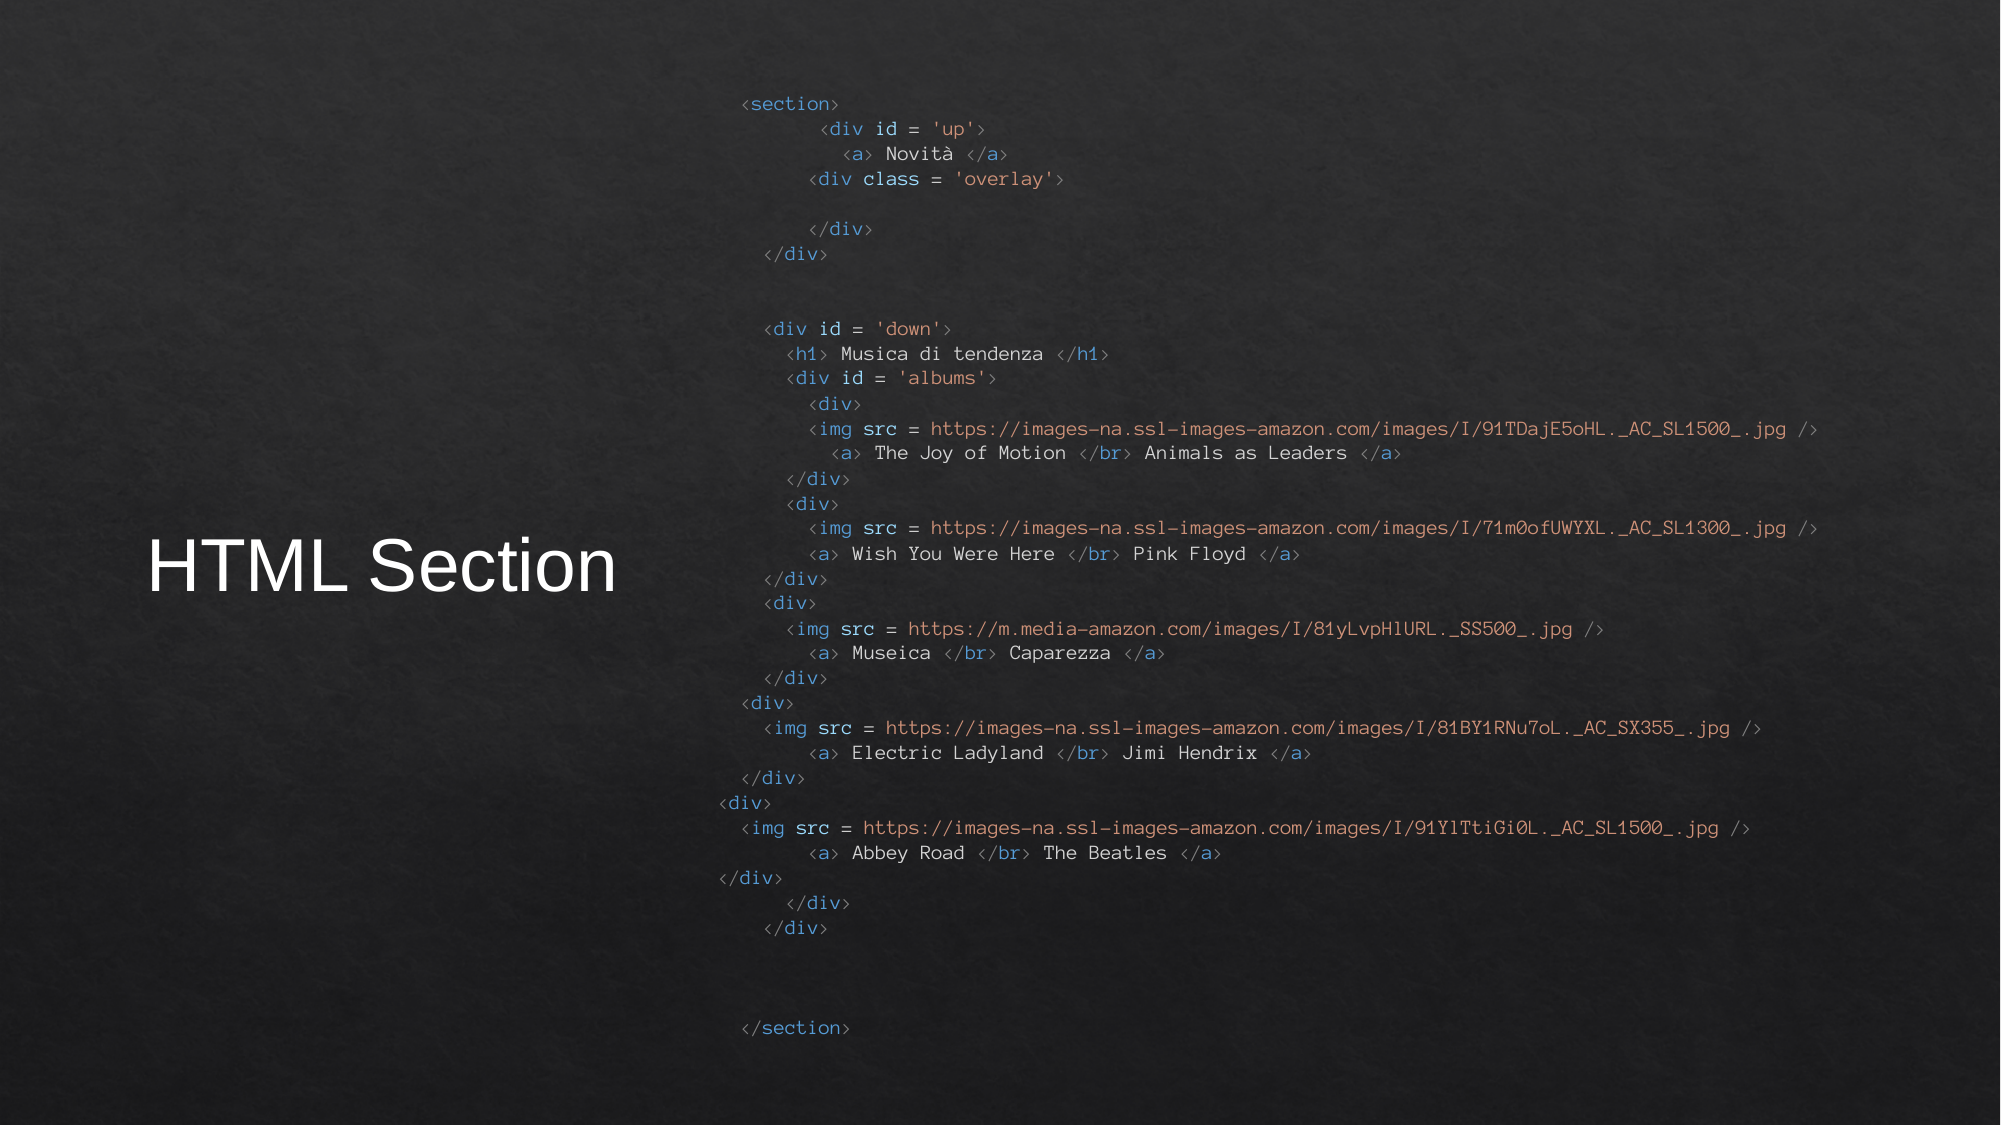

<section>
           <div id = 'up'>
             <a> Novità </a>
          <div class = 'overlay'>

          </div>
      </div>

      <div id = 'down'>
        <h1> Musica di tendenza </h1>
        <div id = 'albums'>
          <div>
          <img src = https://images-na.ssl-images-amazon.com/images/I/91TDajE5oHL._AC_SL1500_.jpg />
            <a> The Joy of Motion </br> Animals as Leaders </a>
        </div>
        <div>
          <img src = https://images-na.ssl-images-amazon.com/images/I/71m0ofUWYXL._AC_SL1300_.jpg />
          <a> Wish You Were Here </br> Pink Floyd </a>
      </div>
      <div>
        <img src = https://m.media-amazon.com/images/I/81yLvpHlURL._SS500_.jpg />
          <a> Museica </br> Caparezza </a>
      </div>
    <div>
      <img src = https://images-na.ssl-images-amazon.com/images/I/81BY1RNu7oL._AC_SX355_.jpg />
          <a> Electric Ladyland </br> Jimi Hendrix </a>
    </div>
  <div>
    <img src = https://images-na.ssl-images-amazon.com/images/I/91YlTtiGi0L._AC_SL1500_.jpg />
          <a> Abbey Road </br> The Beatles </a>
  </div>
        </div>
      </div>

    </section>

HTML Section